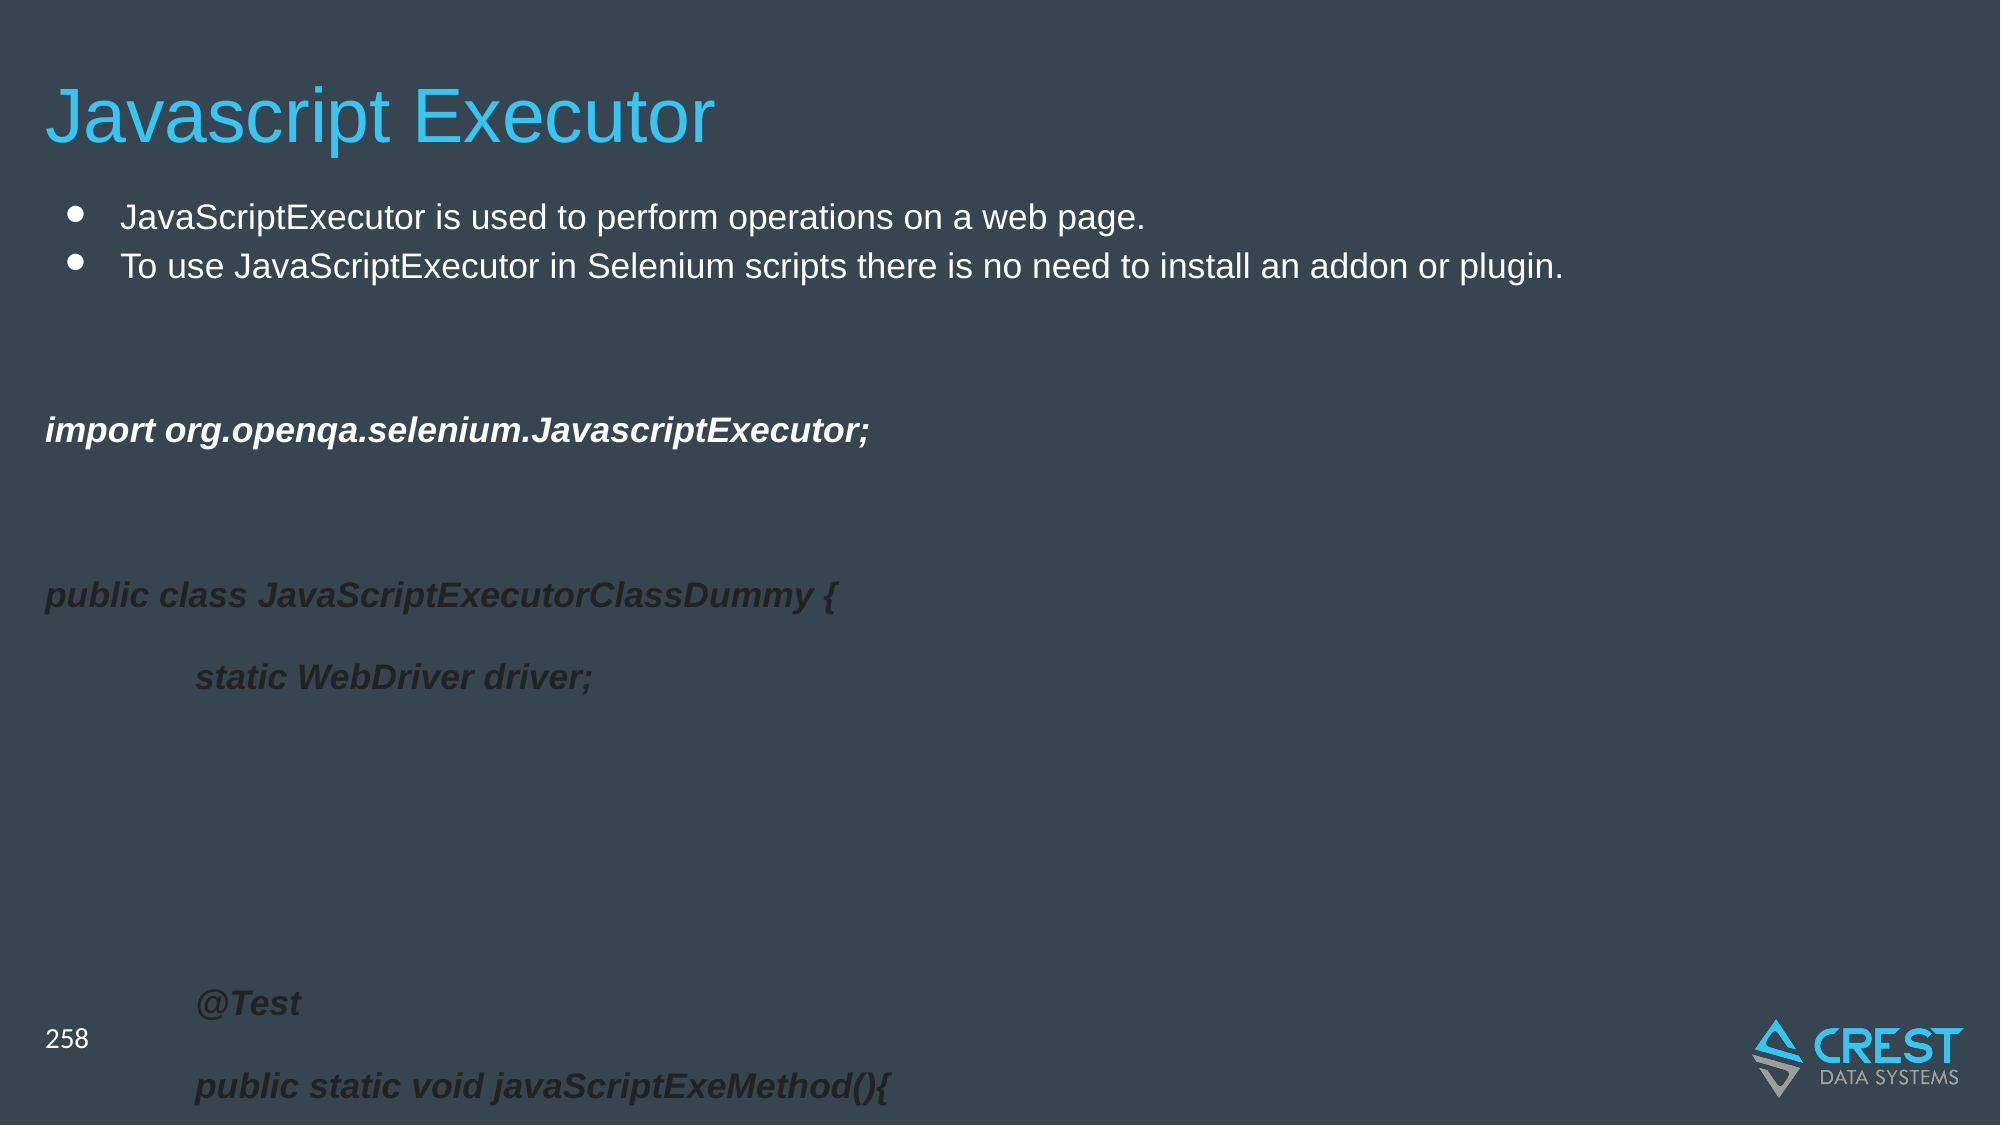

# Javascript Executor
JavaScriptExecutor is used to perform operations on a web page.
To use JavaScriptExecutor in Selenium scripts there is no need to install an addon or plugin.

import org.openqa.selenium.JavascriptExecutor;

public class JavaScriptExecutorClassDummy {
	static WebDriver driver;
	@Test
	public static void javaScriptExeMethod(){
		System.setProperty("webdriver.gecko.driver","D://Selenium Environment//Drivers//geckodriver.exe");
		driver = new FirefoxDriver();
		driver.get("https://www.gmail.com");
		WebElement loginButton = driver.findElement(By.xpath("//*[@id='next']"));
JavascriptExecutor js = (JavascriptExecutor)driver;

               // js.executeScript("document.getElementById('some id').value='someValue';");
                js.executeScript("document.getElementById('Email').value='SoftwareTestingMaterial.com';");*/
}
}
258